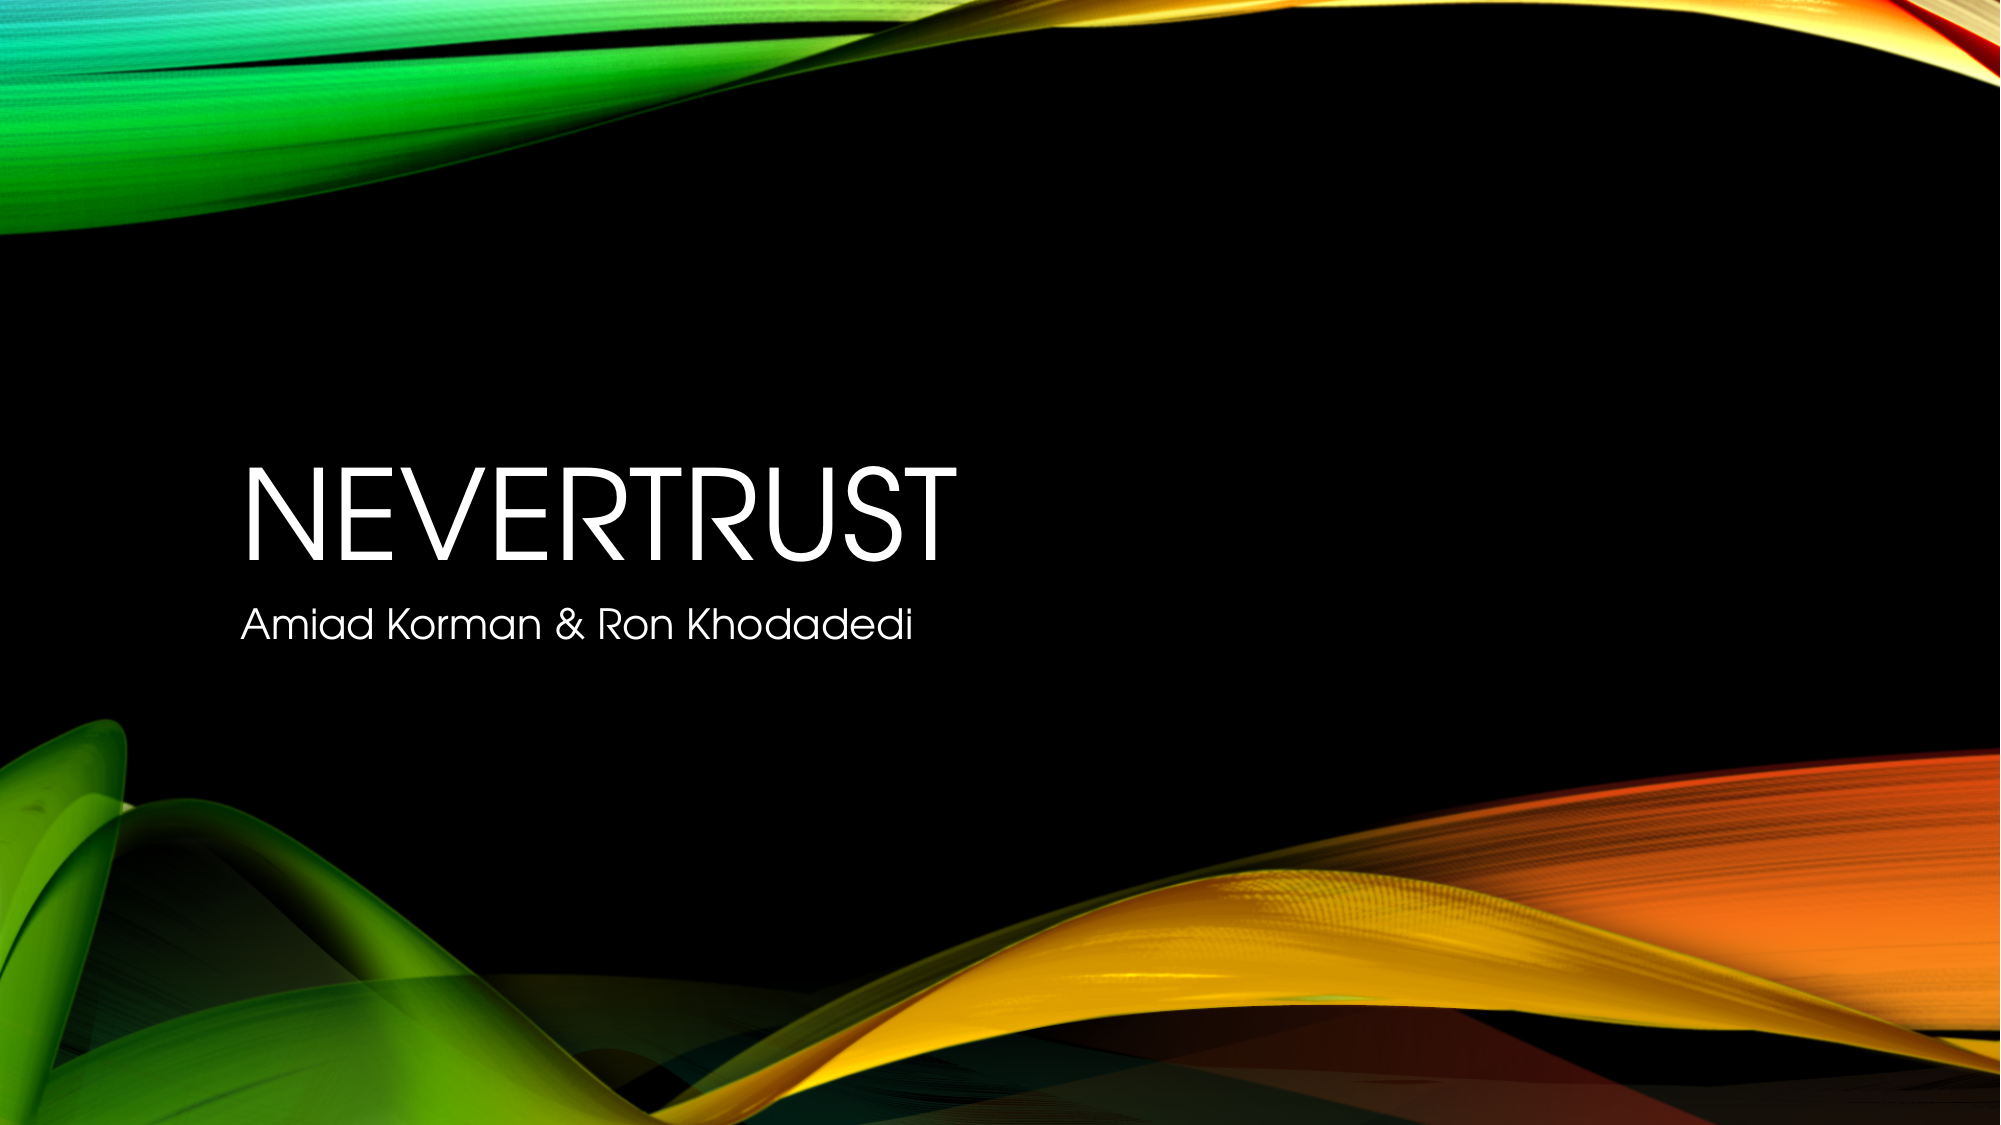

# Nevertrust
Amiad Korman & Ron Khodadedi